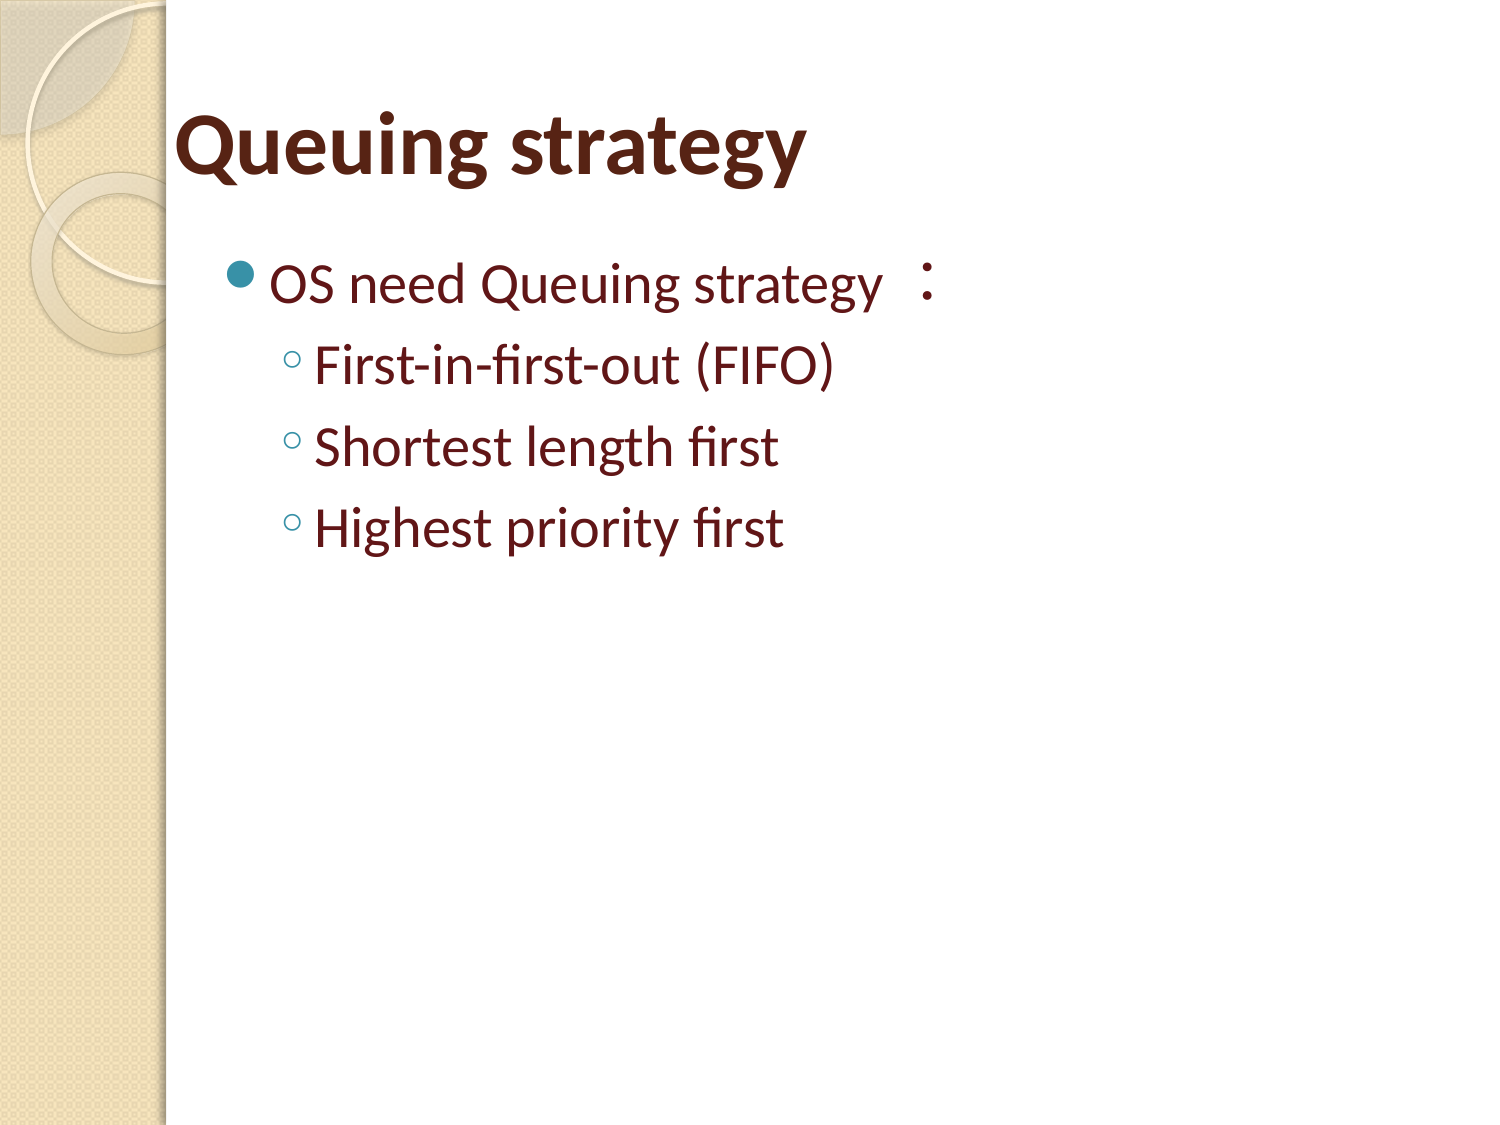

# Queuing strategy
OS need Queuing strategy：
First-in-first-out (FIFO)
Shortest length first
Highest priority first